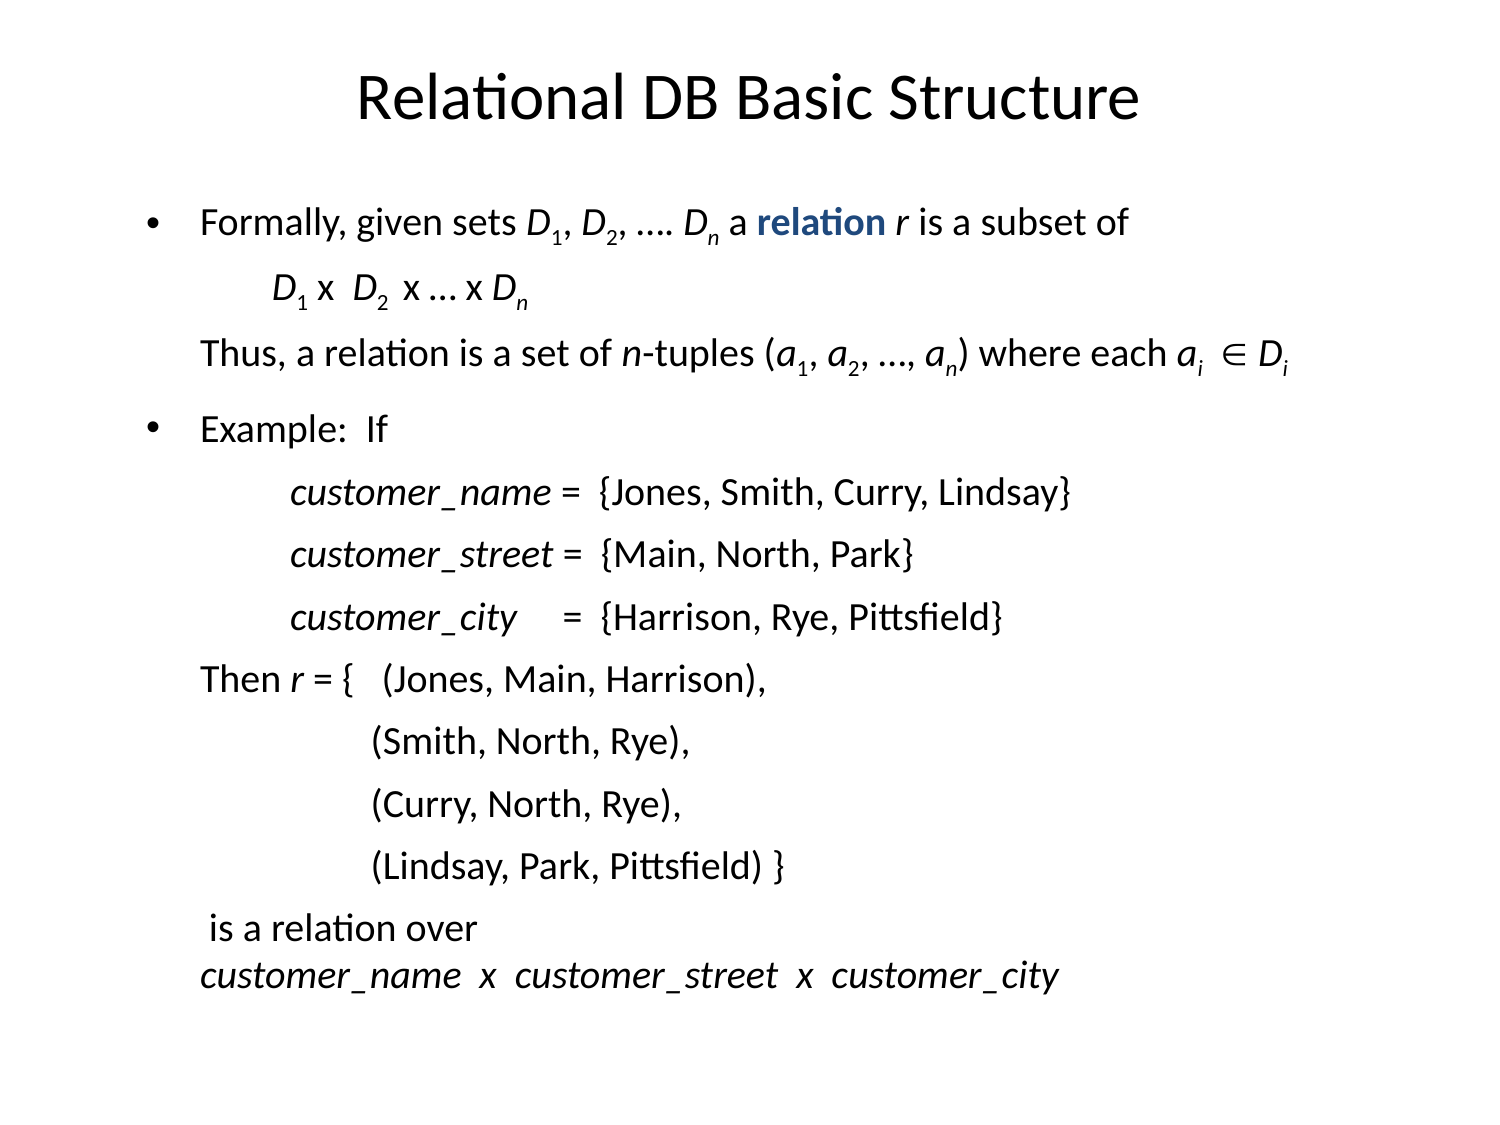

# Relational DB Basic Structure
Formally, given sets D1, D2, …. Dn a relation r is a subset of
        D1 x  D2  x … x Dn
Thus, a relation is a set of n-tuples (a1, a2, …, an) where each ai  ∈ Di
Example:  If
	customer_name =  {Jones, Smith, Curry, Lindsay}
	customer_street =  {Main, North, Park}
	customer_city     =  {Harrison, Rye, Pittsfield}
Then r = {   (Jones, Main, Harrison),
                   (Smith, North, Rye),
                   (Curry, North, Rye),
                   (Lindsay, Park, Pittsfield) }
 is a relation over
		customer_name  x  customer_street  x  customer_city